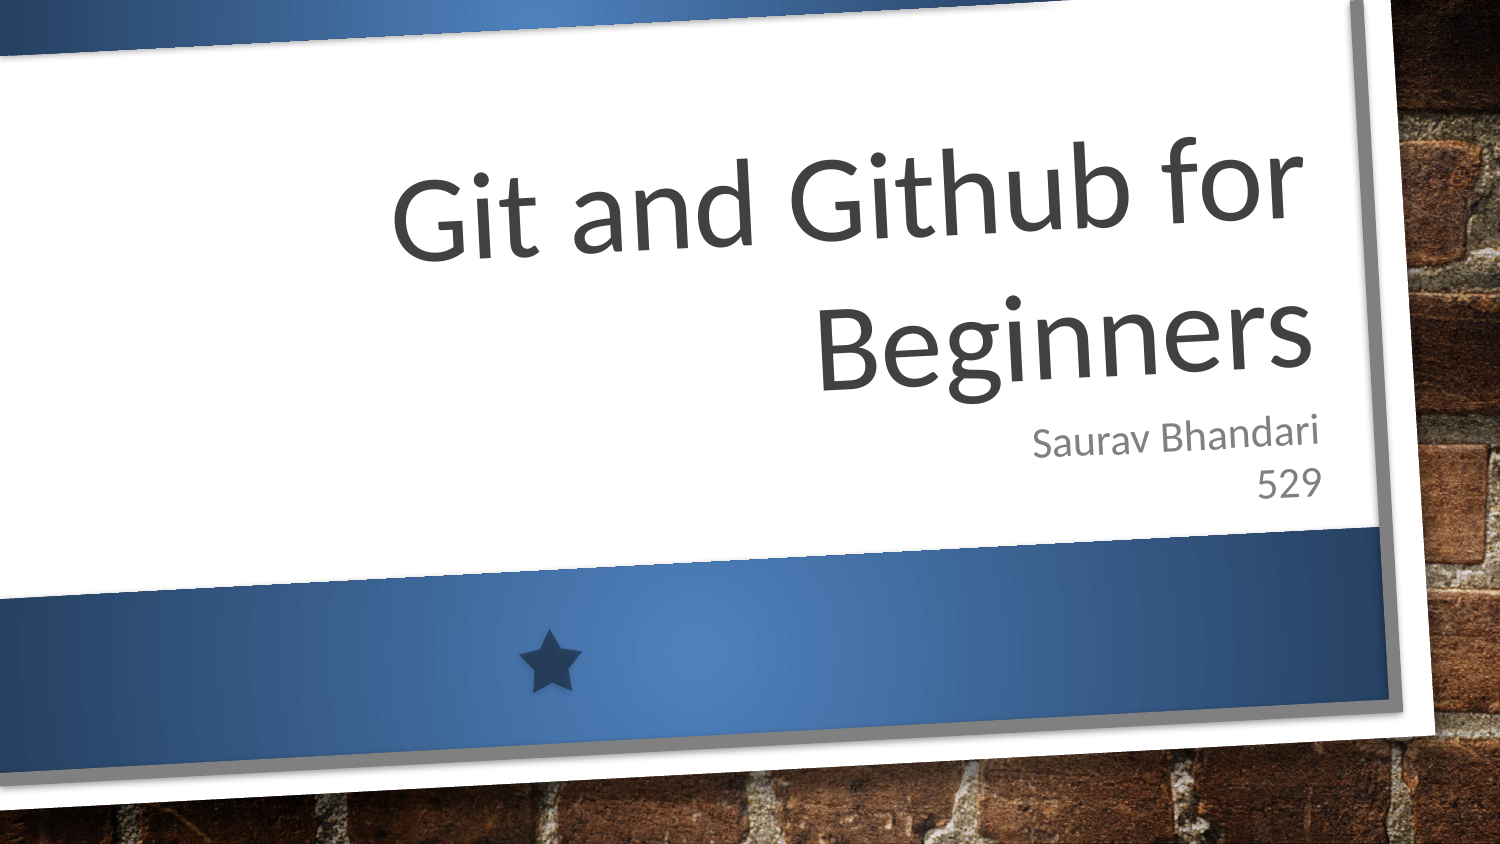

# Git and Github for Beginners
Saurav Bhandari
529